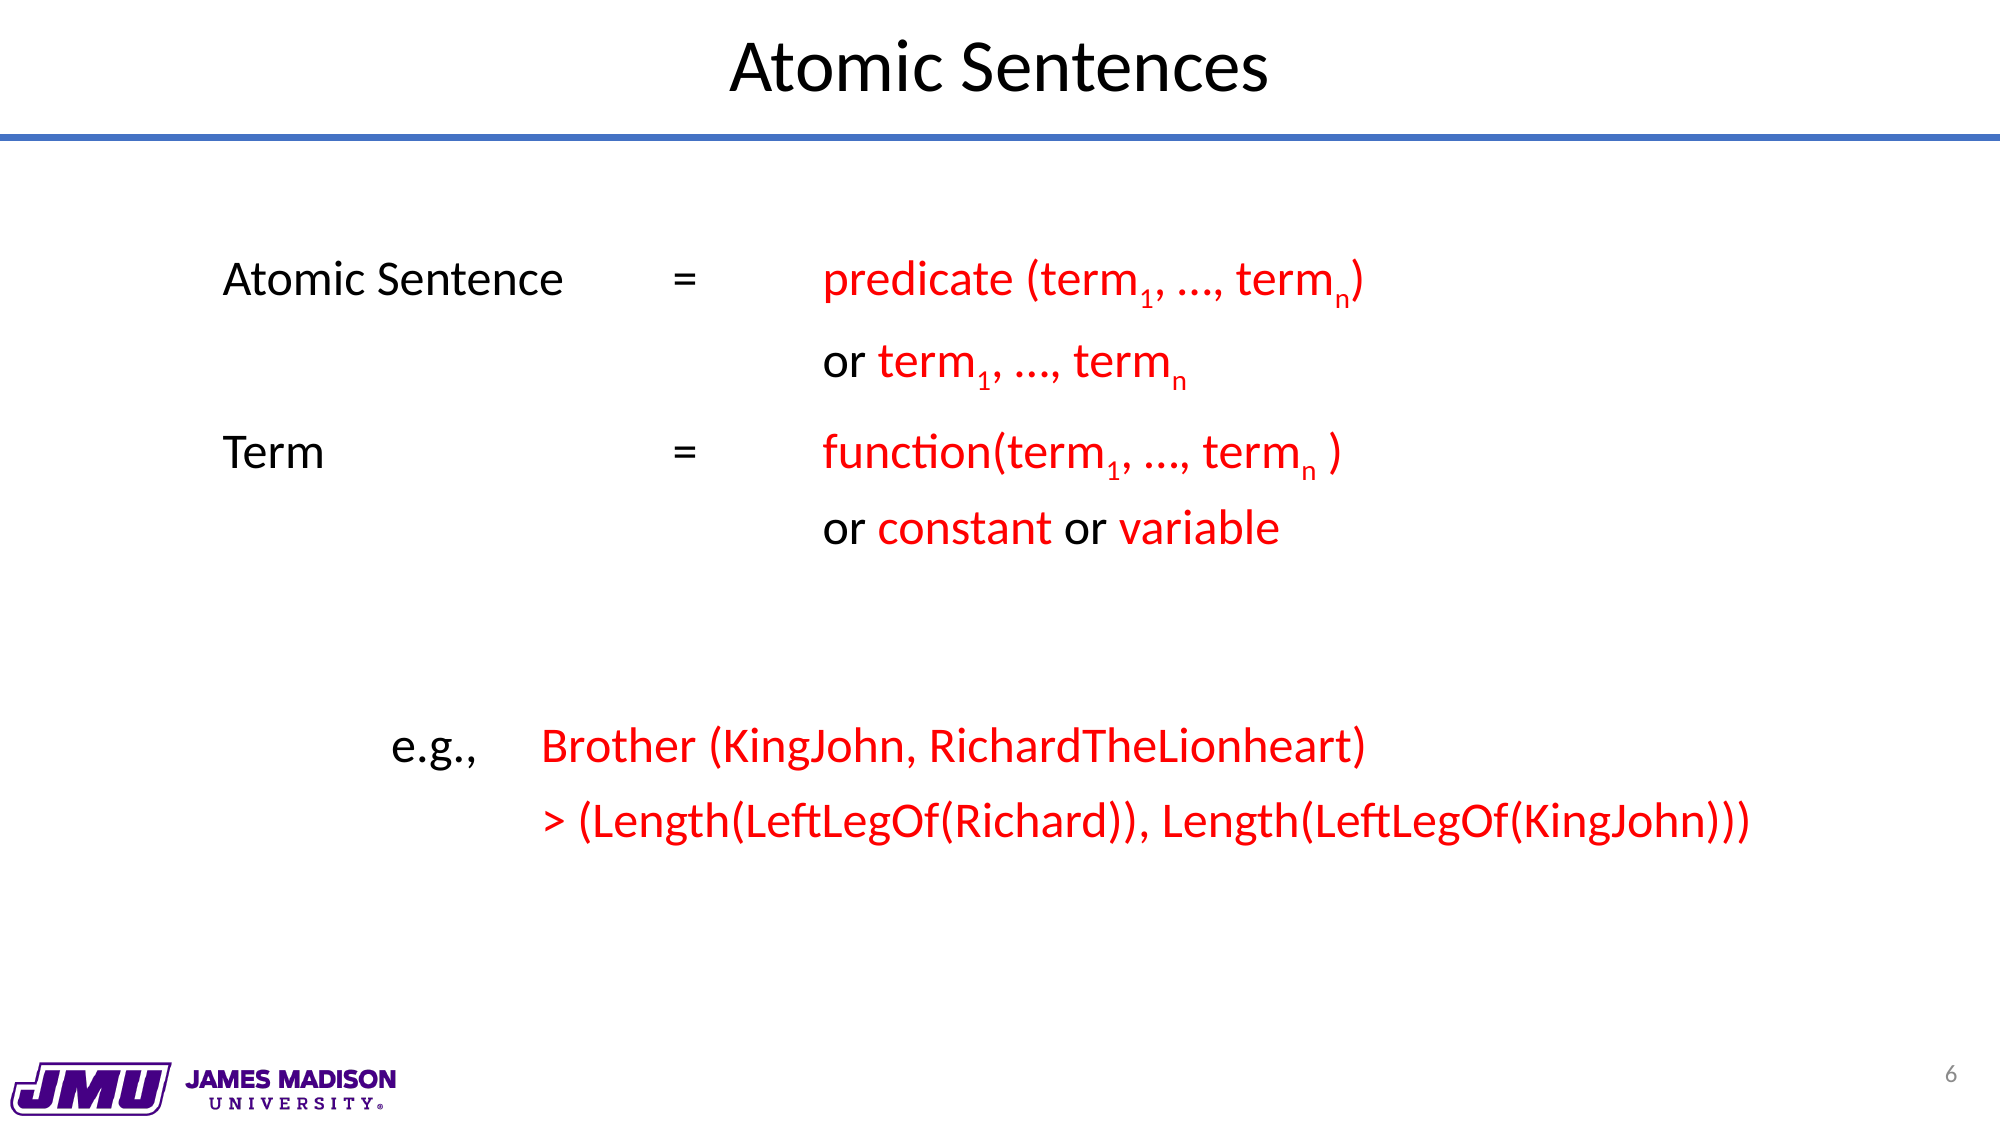

# Atomic Sentences
Atomic Sentence 	= 	predicate (term1, …, termn)
				or term1, …, termn
Term 			=	function(term1, …, termn )
				or constant or variable
e.g., 	Brother (KingJohn, RichardTheLionheart)
	> (Length(LeftLegOf(Richard)), Length(LeftLegOf(KingJohn)))
6